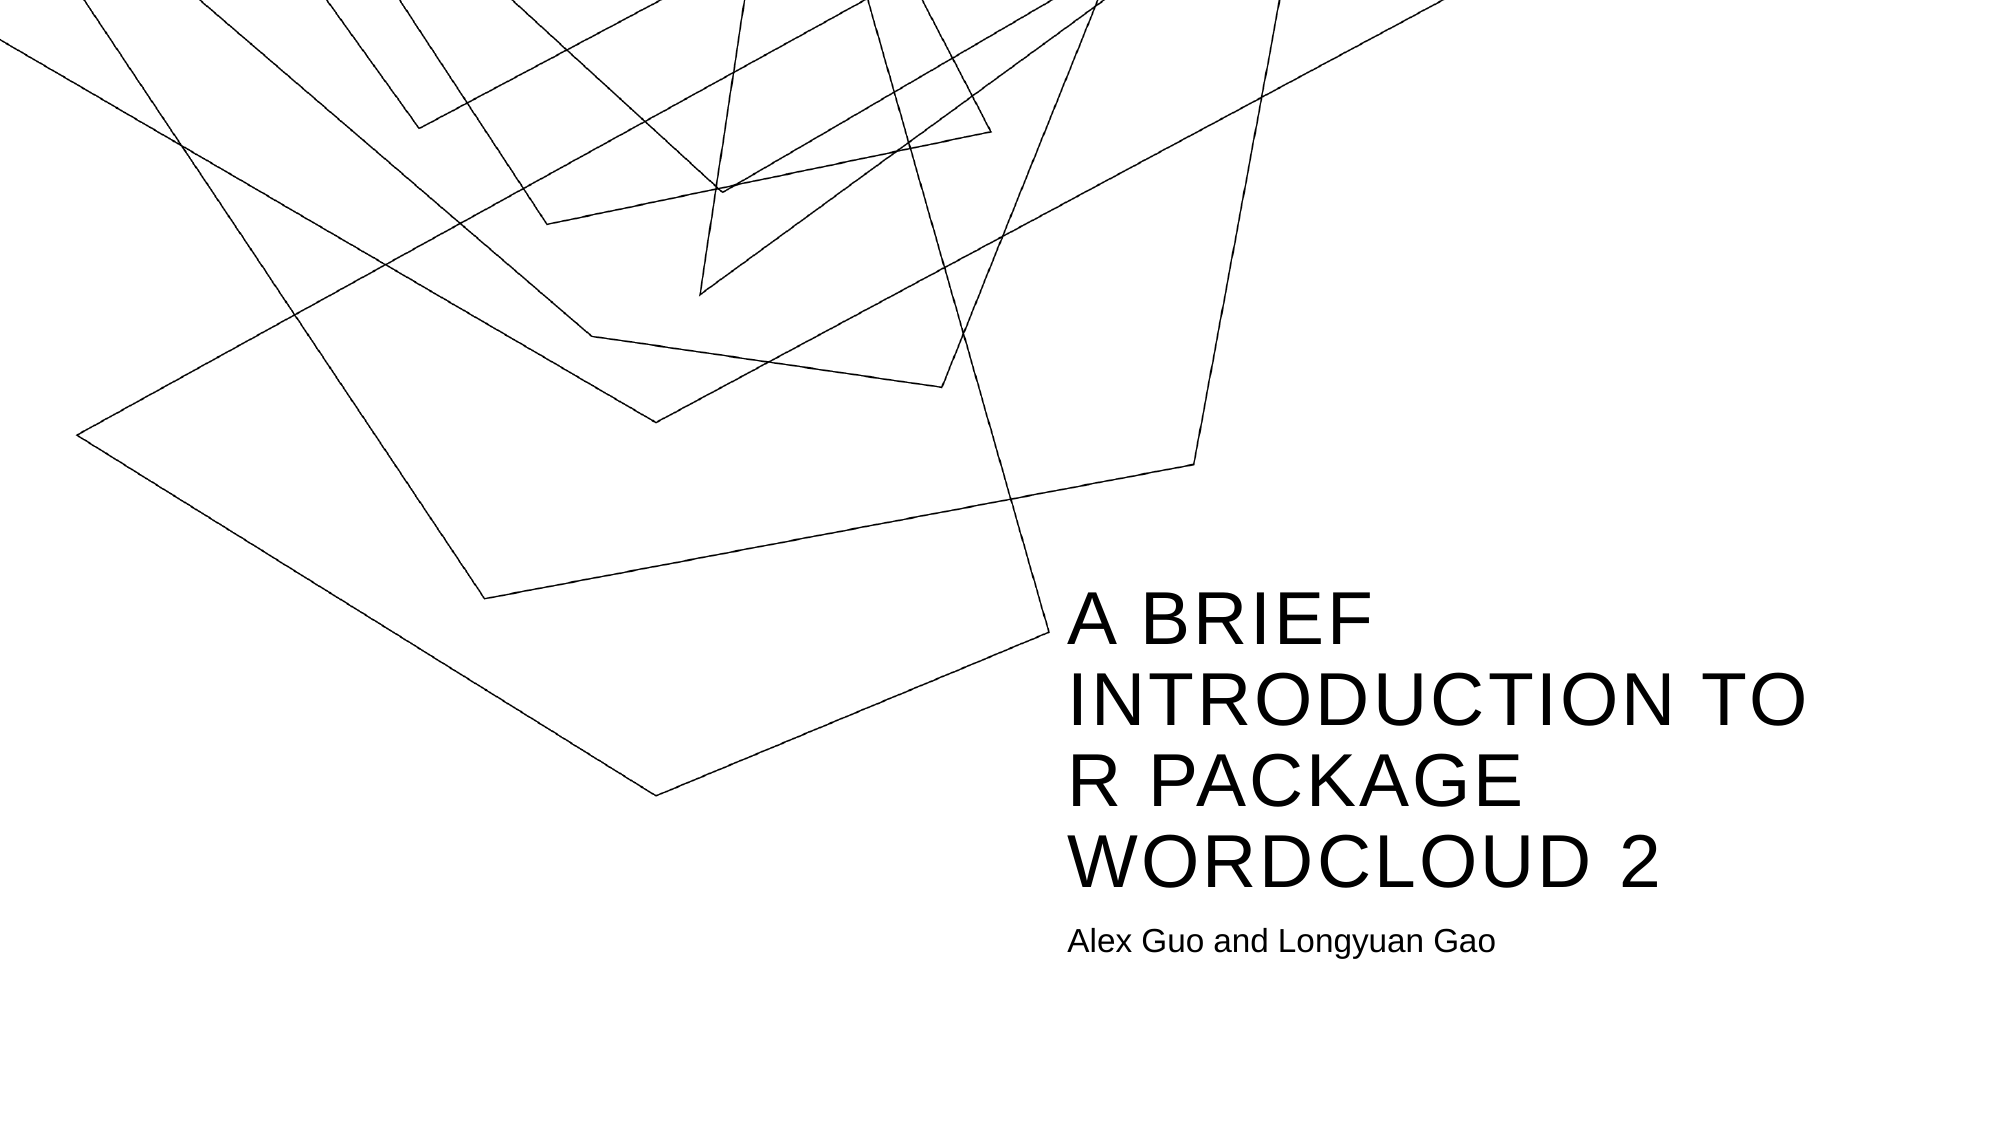

# A Brief introduction to R package WORDCLOUD 2
Alex Guo and Longyuan Gao